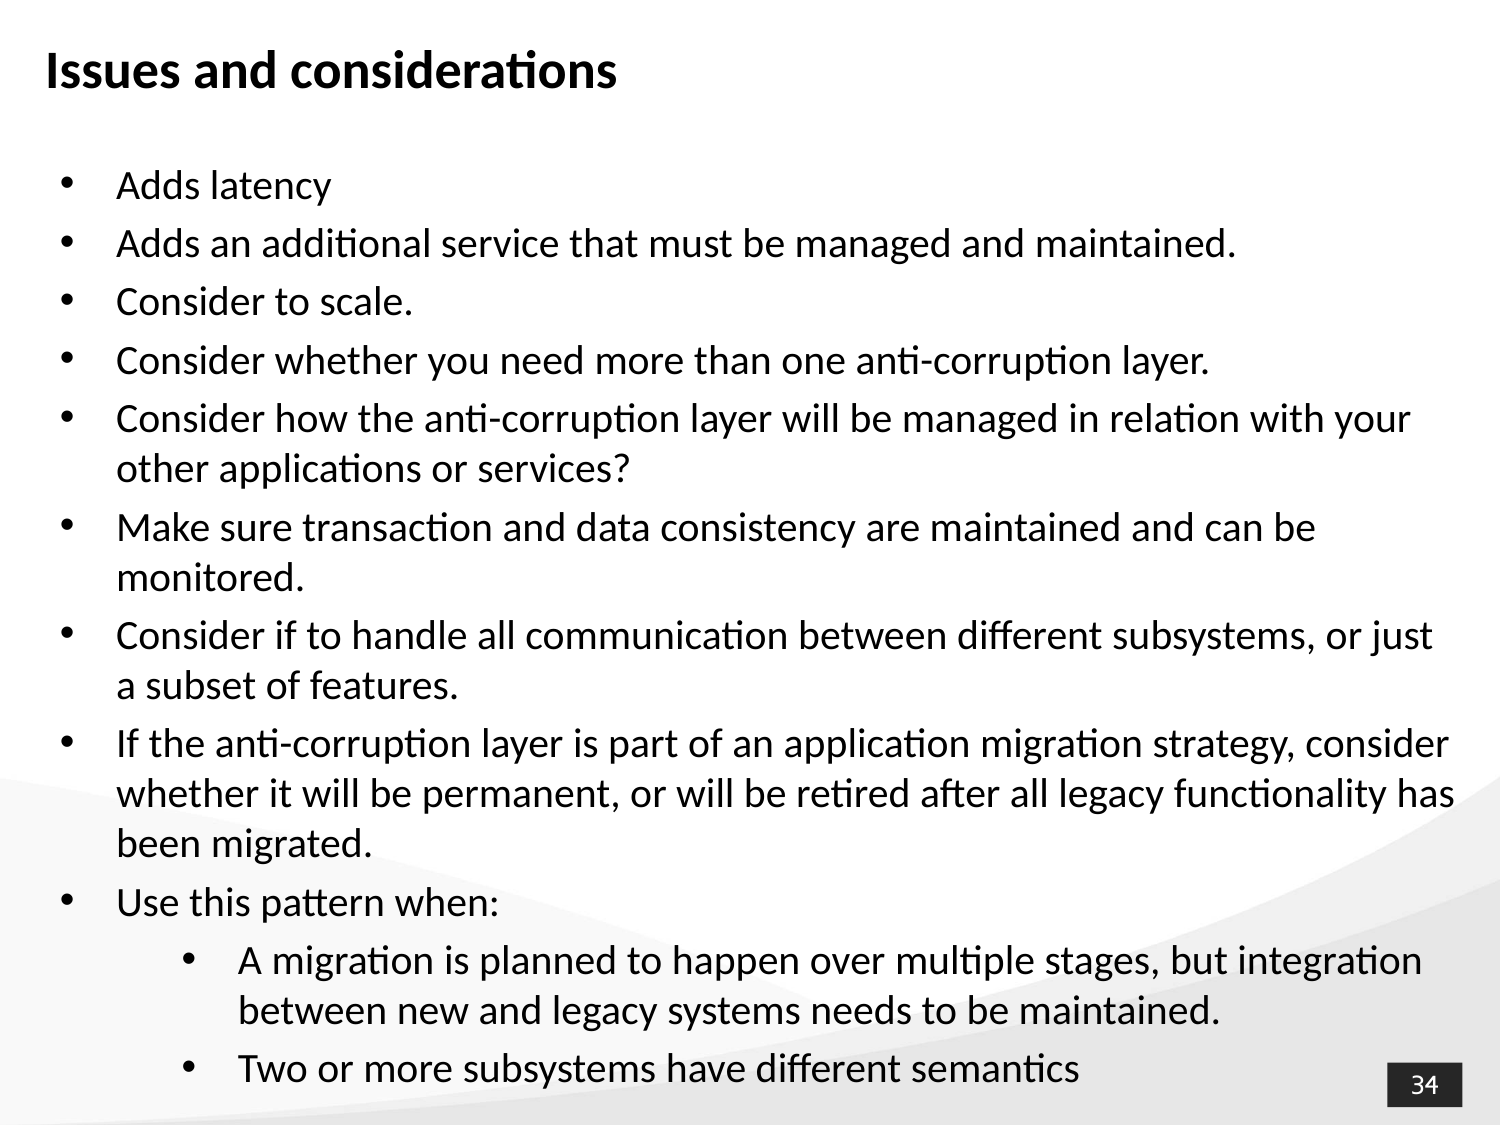

# Issues and considerations
Adds latency
Adds an additional service that must be managed and maintained.
Consider to scale.
Consider whether you need more than one anti-corruption layer.
Consider how the anti-corruption layer will be managed in relation with your other applications or services?
Make sure transaction and data consistency are maintained and can be monitored.
Consider if to handle all communication between different subsystems, or just a subset of features.
If the anti-corruption layer is part of an application migration strategy, consider whether it will be permanent, or will be retired after all legacy functionality has been migrated.
Use this pattern when:
A migration is planned to happen over multiple stages, but integration between new and legacy systems needs to be maintained.
Two or more subsystems have different semantics